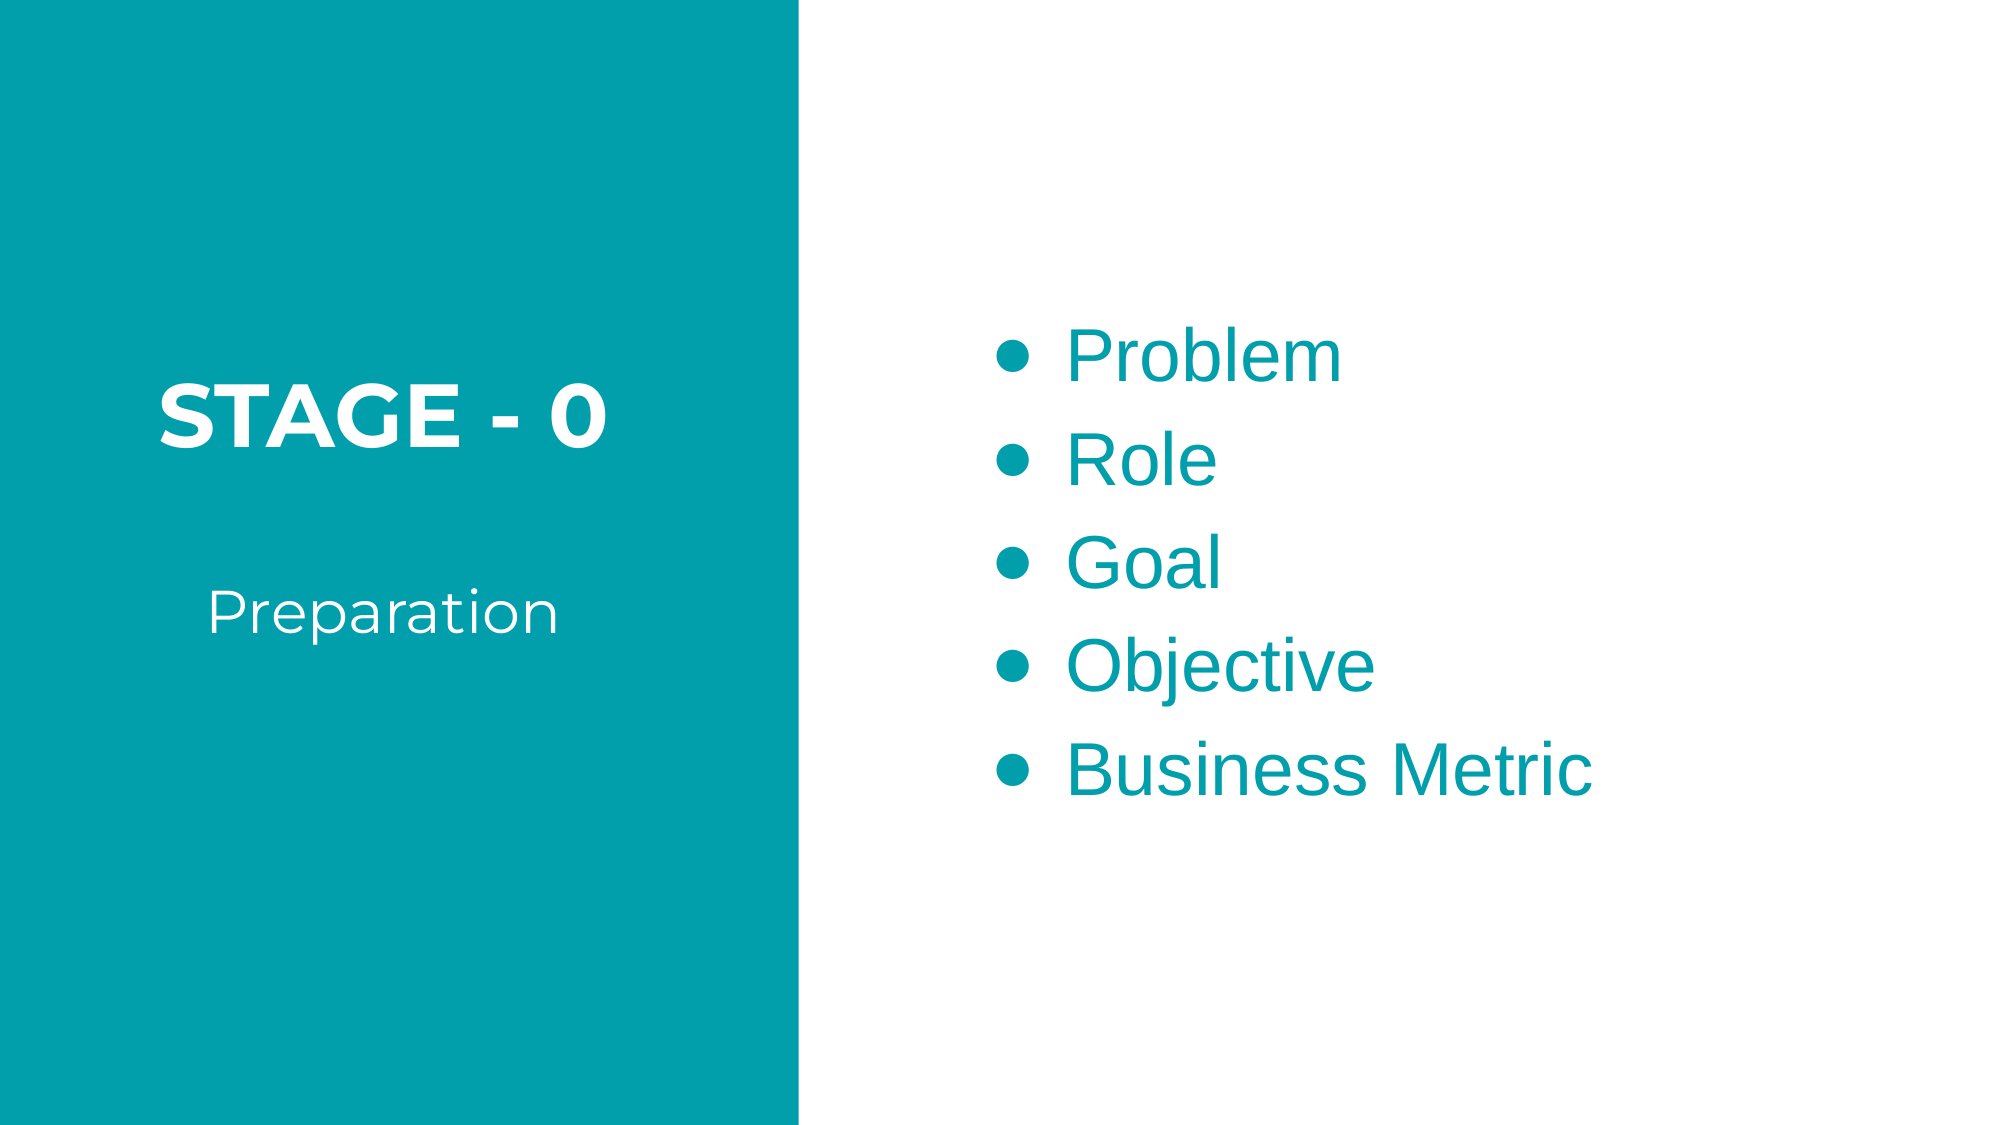

Problem
Role
Goal
Objective
Business Metric
STAGE - 0

Preparation